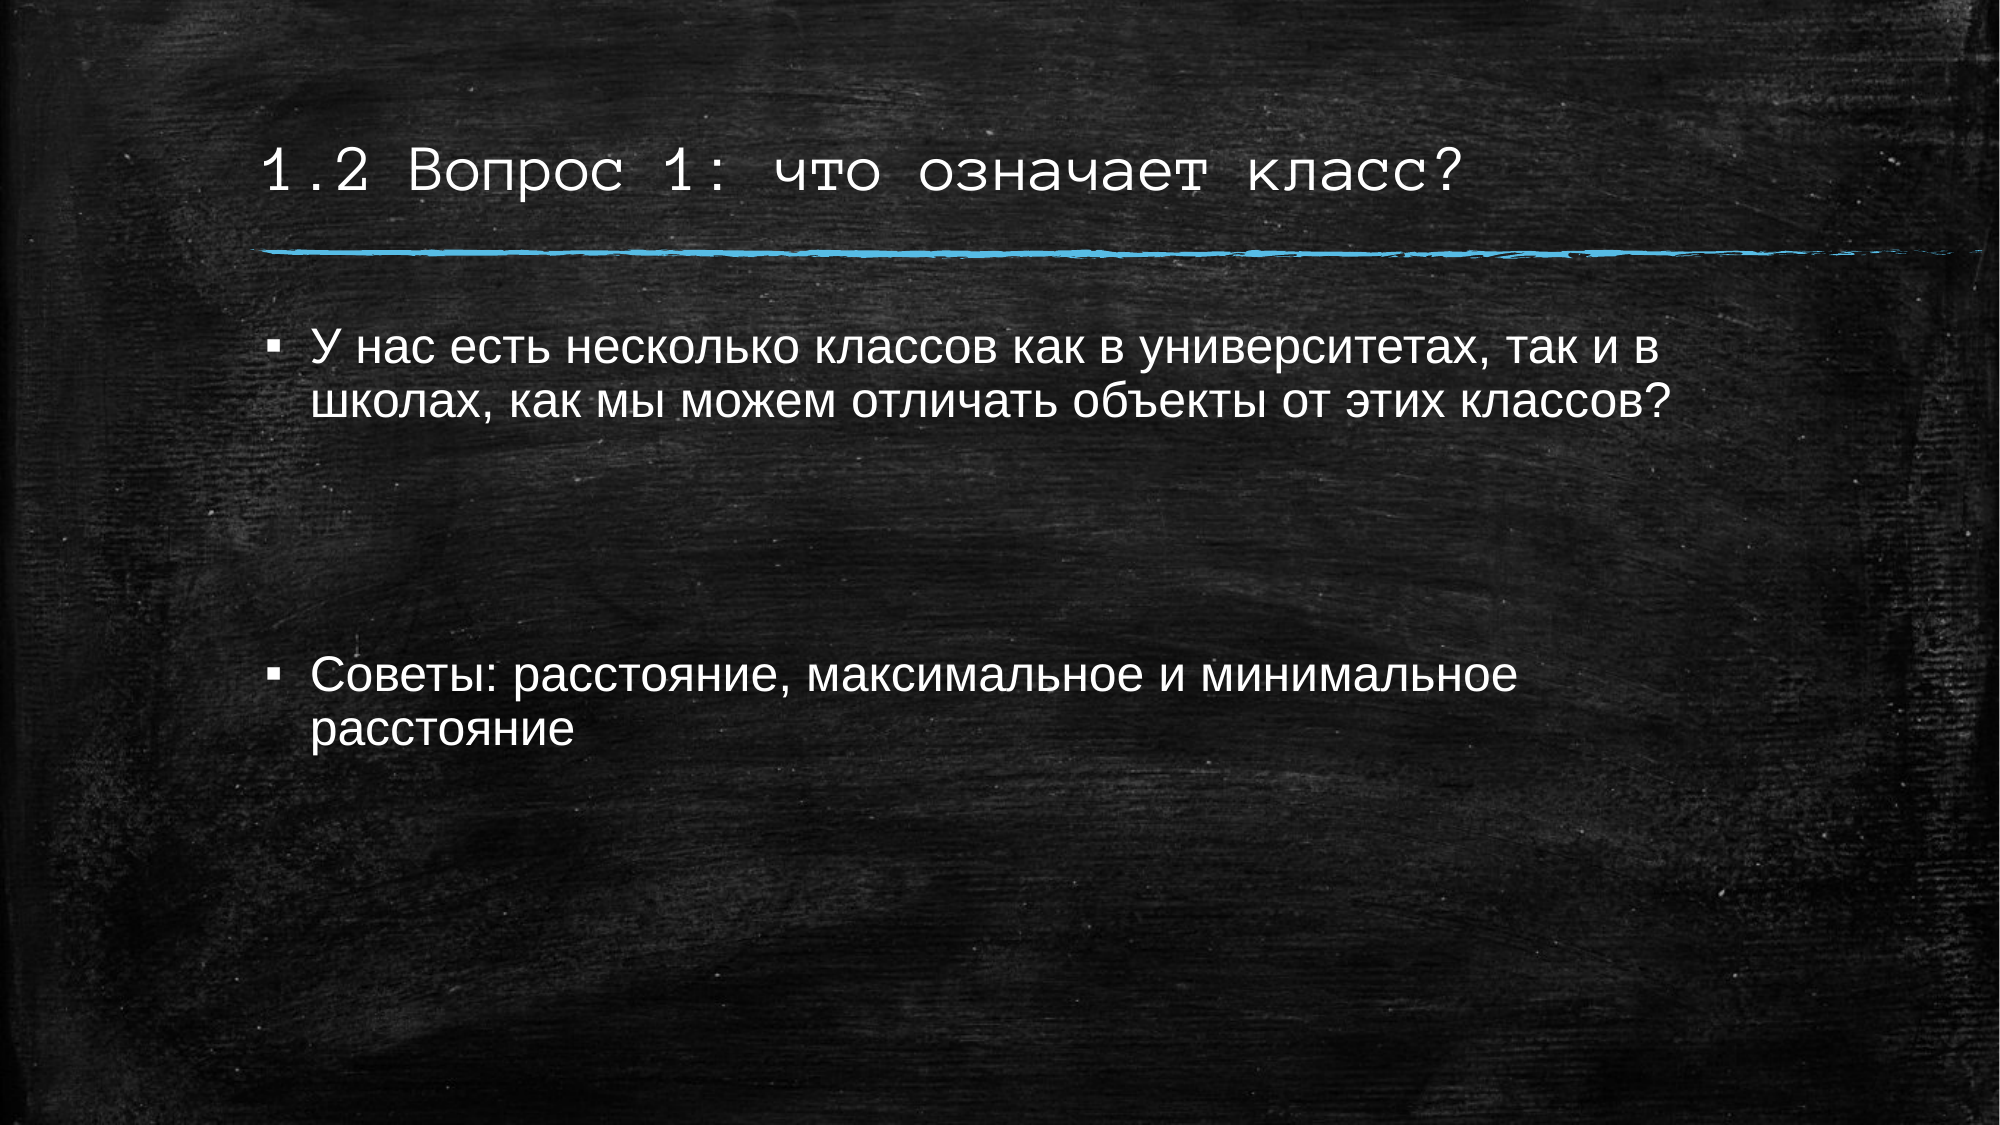

# 1.2 Вопрос 1: что означает класс?
У нас есть несколько классов как в университетах, так и в школах, как мы можем отличать объекты от этих классов?

Советы: расстояние, максимальное и минимальное расстояние